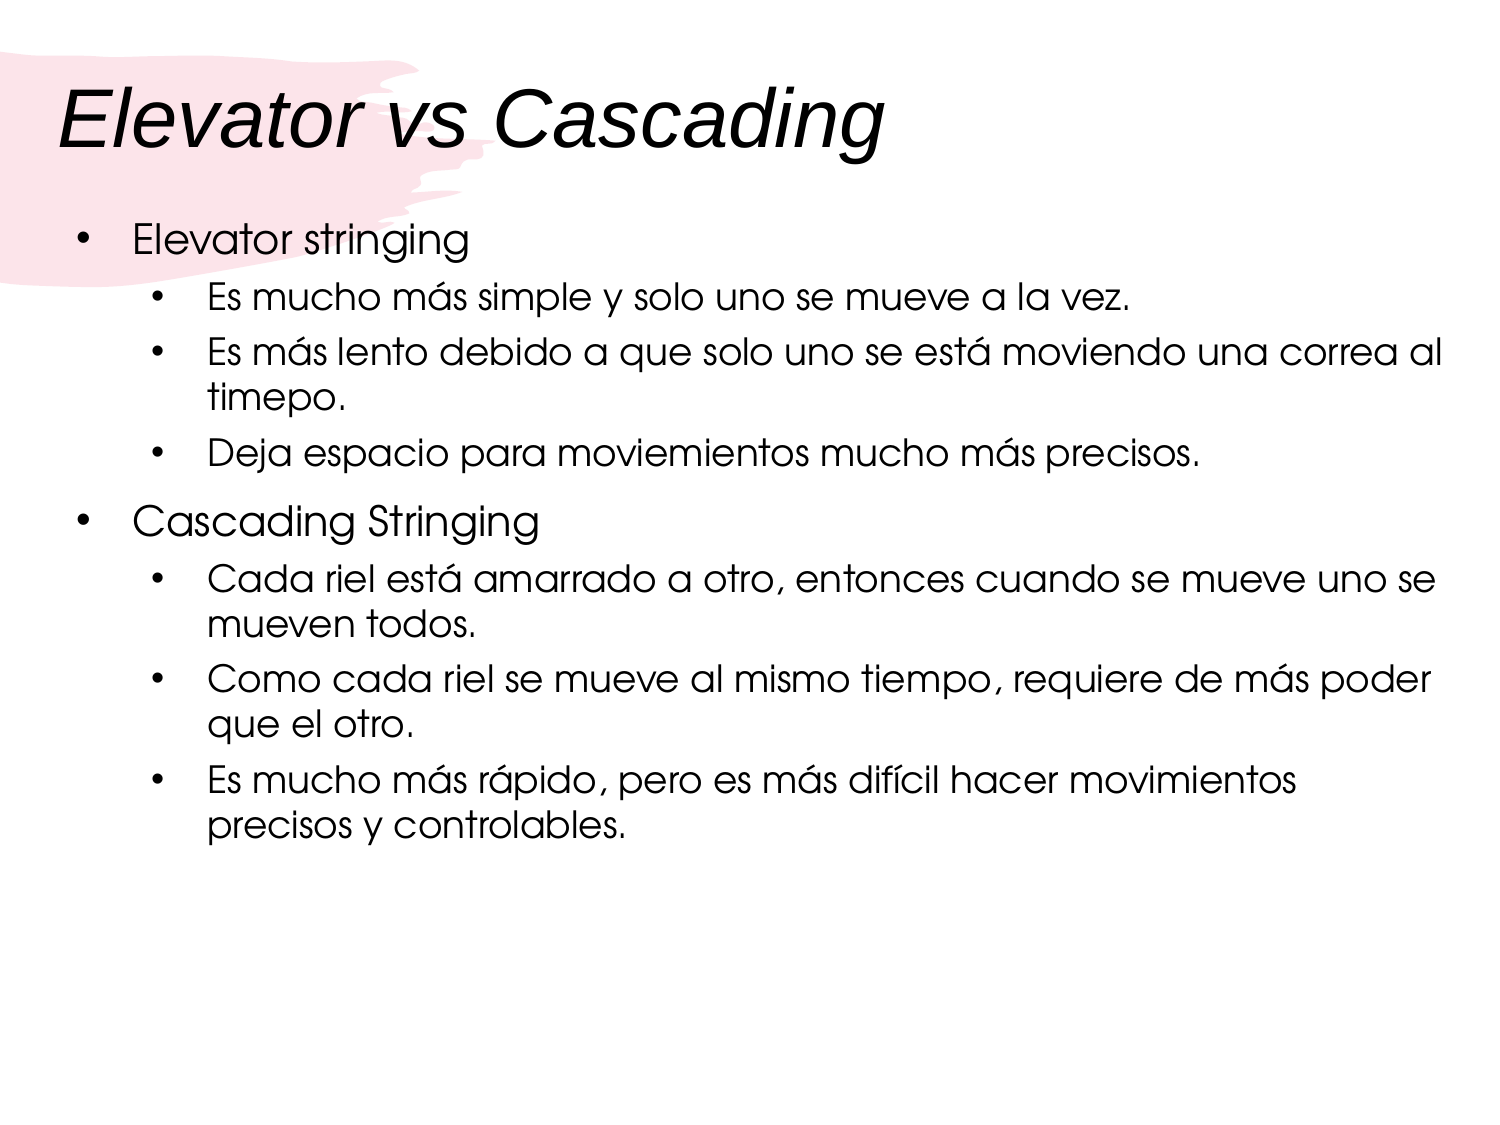

# Elevator vs Cascading
Elevator stringing
Es mucho más simple y solo uno se mueve a la vez.
Es más lento debido a que solo uno se está moviendo una correa al timepo.
Deja espacio para moviemientos mucho más precisos.
Cascading Stringing
Cada riel está amarrado a otro, entonces cuando se mueve uno se mueven todos.
Como cada riel se mueve al mismo tiempo, requiere de más poder que el otro.
Es mucho más rápido, pero es más difícil hacer movimientos precisos y controlables.